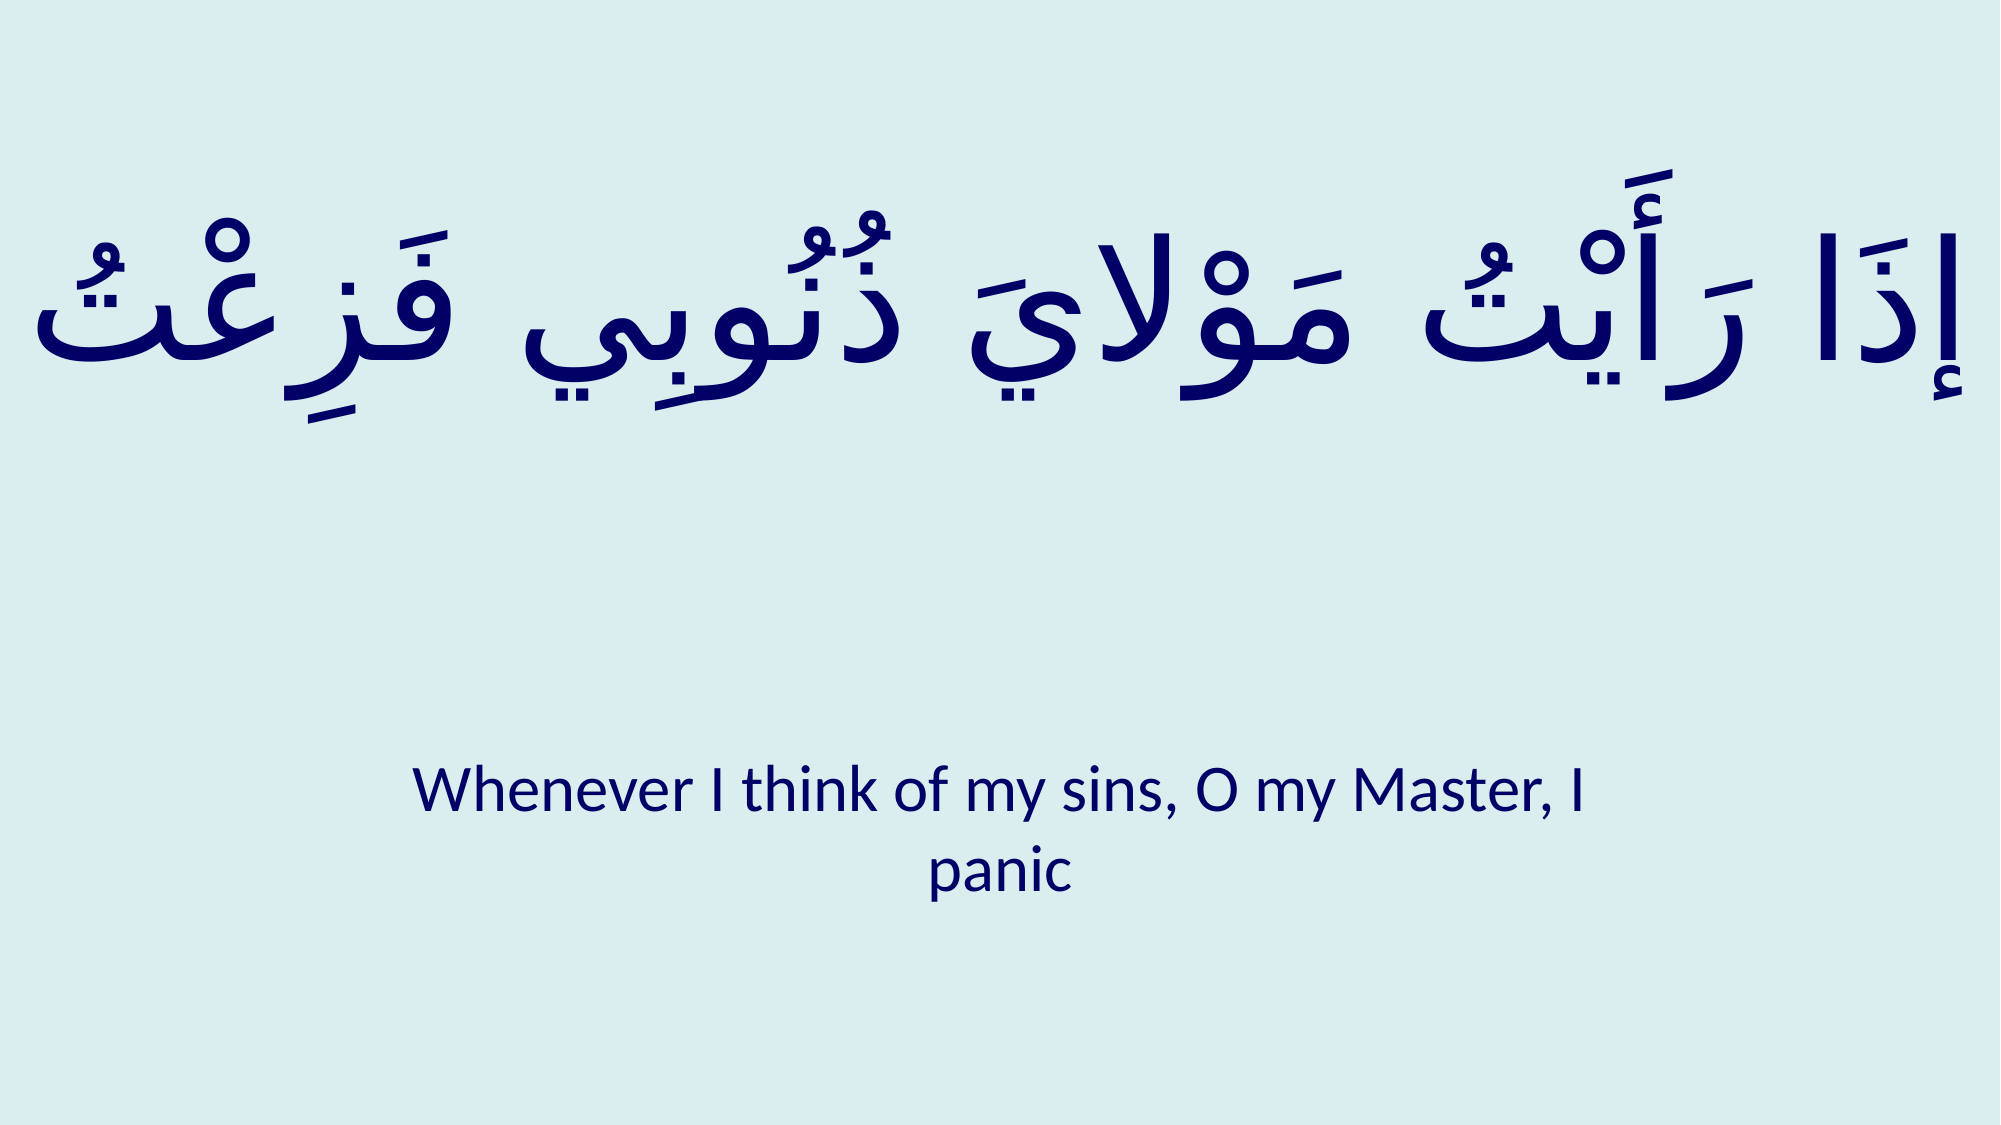

# إذَا رَأَيْتُ مَوْلايَ ذُنُوبِي فَزِعْتُ
Whenever I think of my sins, O my Master, I panic